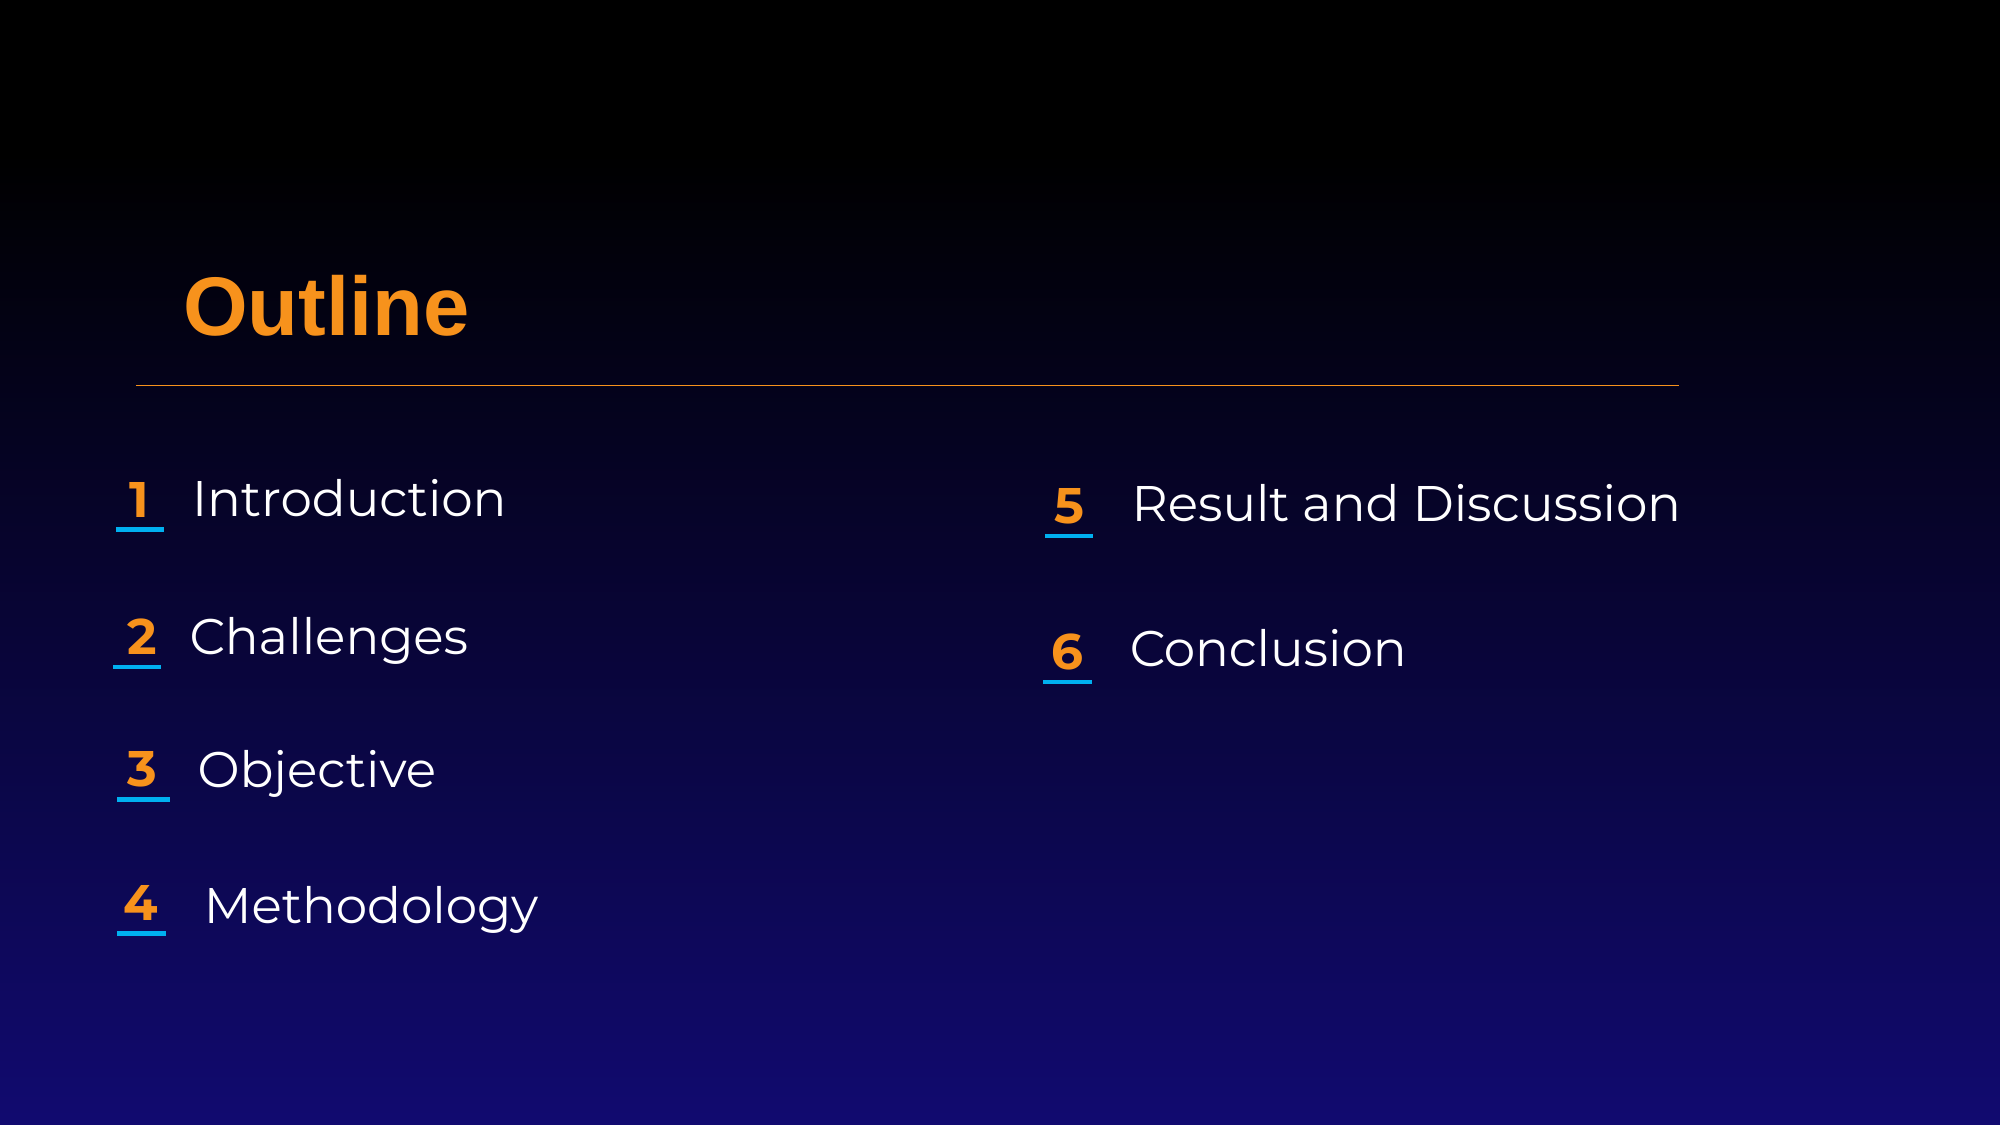

Outline
Introduction
1
Result and Discussion
5
Challenges
2
Conclusion
6
3
Objective
4
Methodology